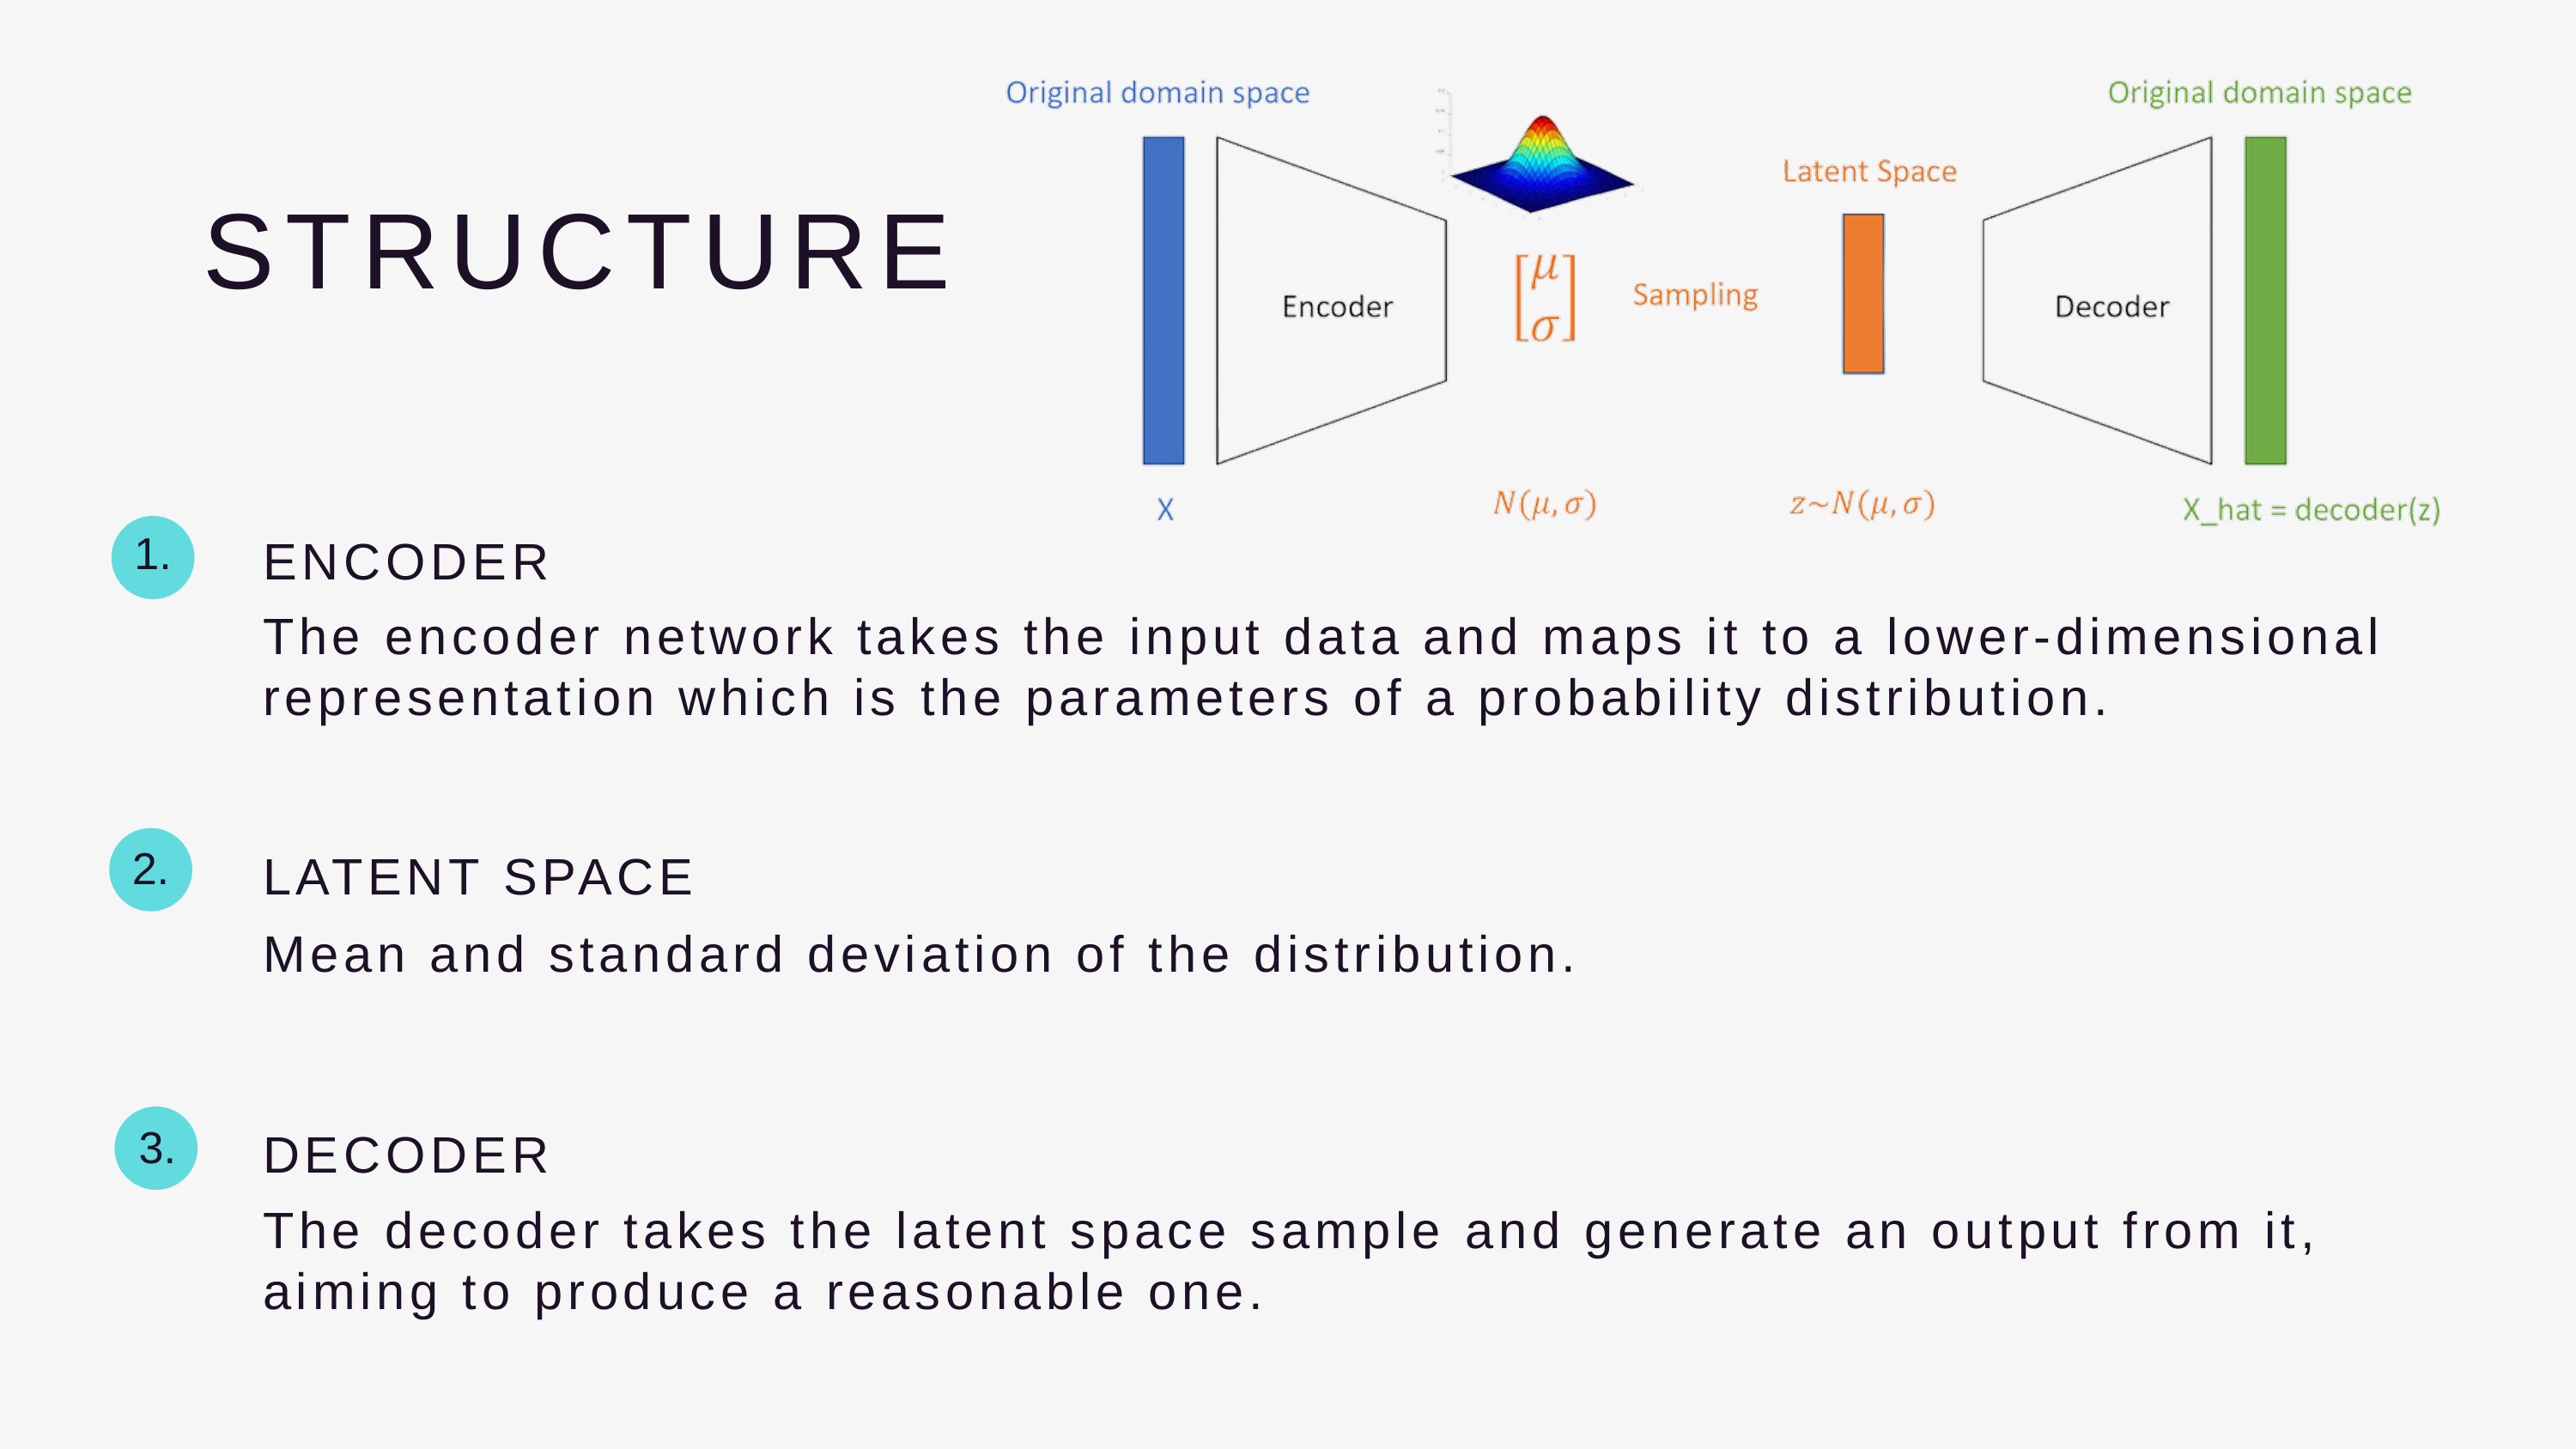

STRUCTURE

1.
ENCODER
The encoder network takes the input data and maps it to a lower-dimensional representation which is the parameters of a probability distribution.

2.
LATENT SPACE
Mean and standard deviation of the distribution.

3.
DECODER
The decoder takes the latent space sample and generate an output from it, aiming to produce a reasonable one.